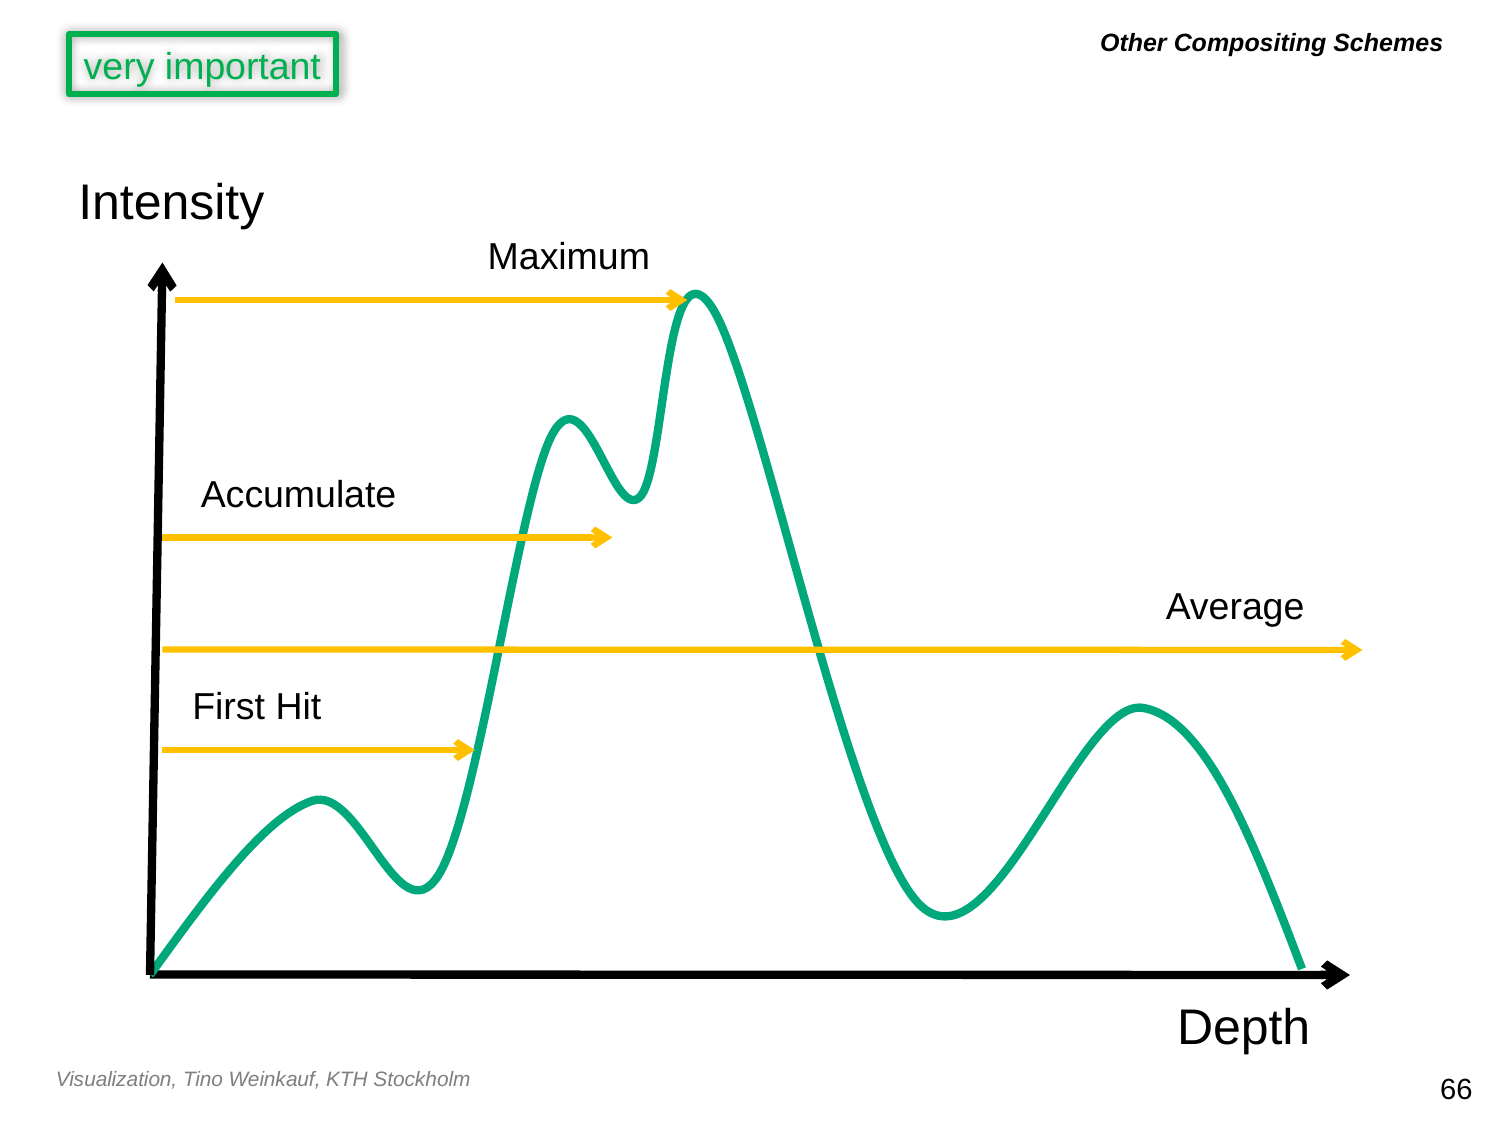

# Other Compositing Schemes
very important
Intensity
Maximum

Accumulate
Average
First Hit
Depth
66